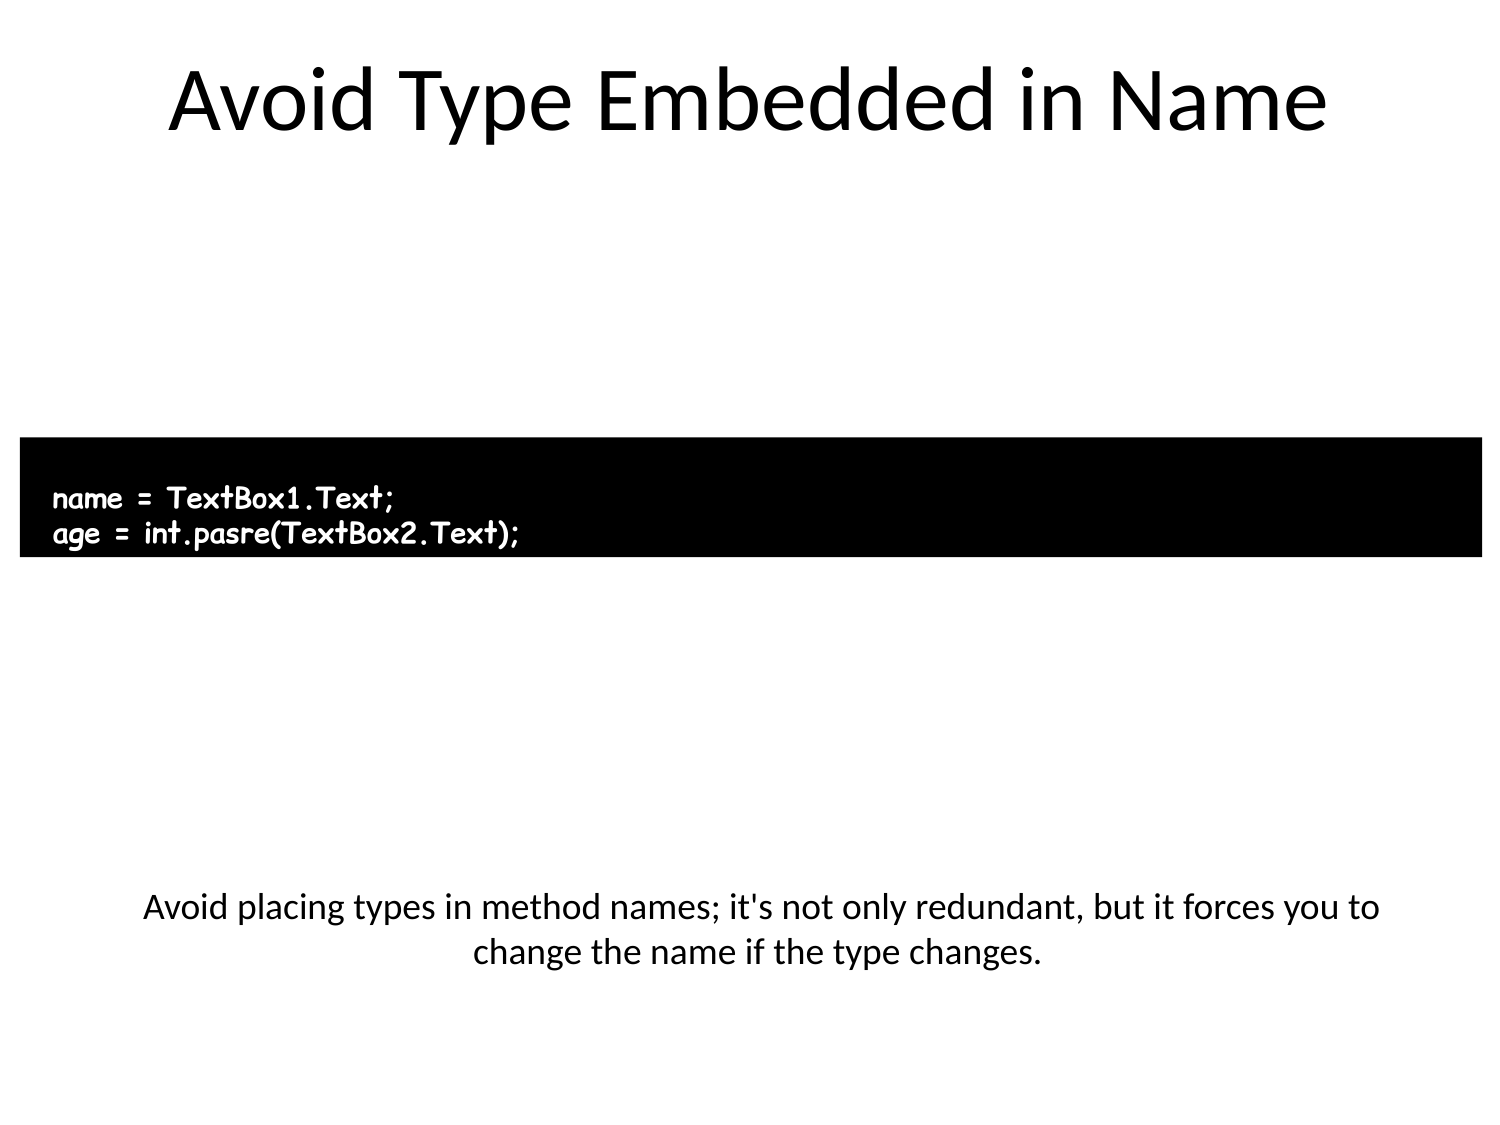

Avoid Type Embedded in Name

  name = TextBox1.Text;
  age = int.pasre(TextBox2.Text);
Avoid placing types in method names; it's not only redundant, but it forces you to change the name if the type changes.